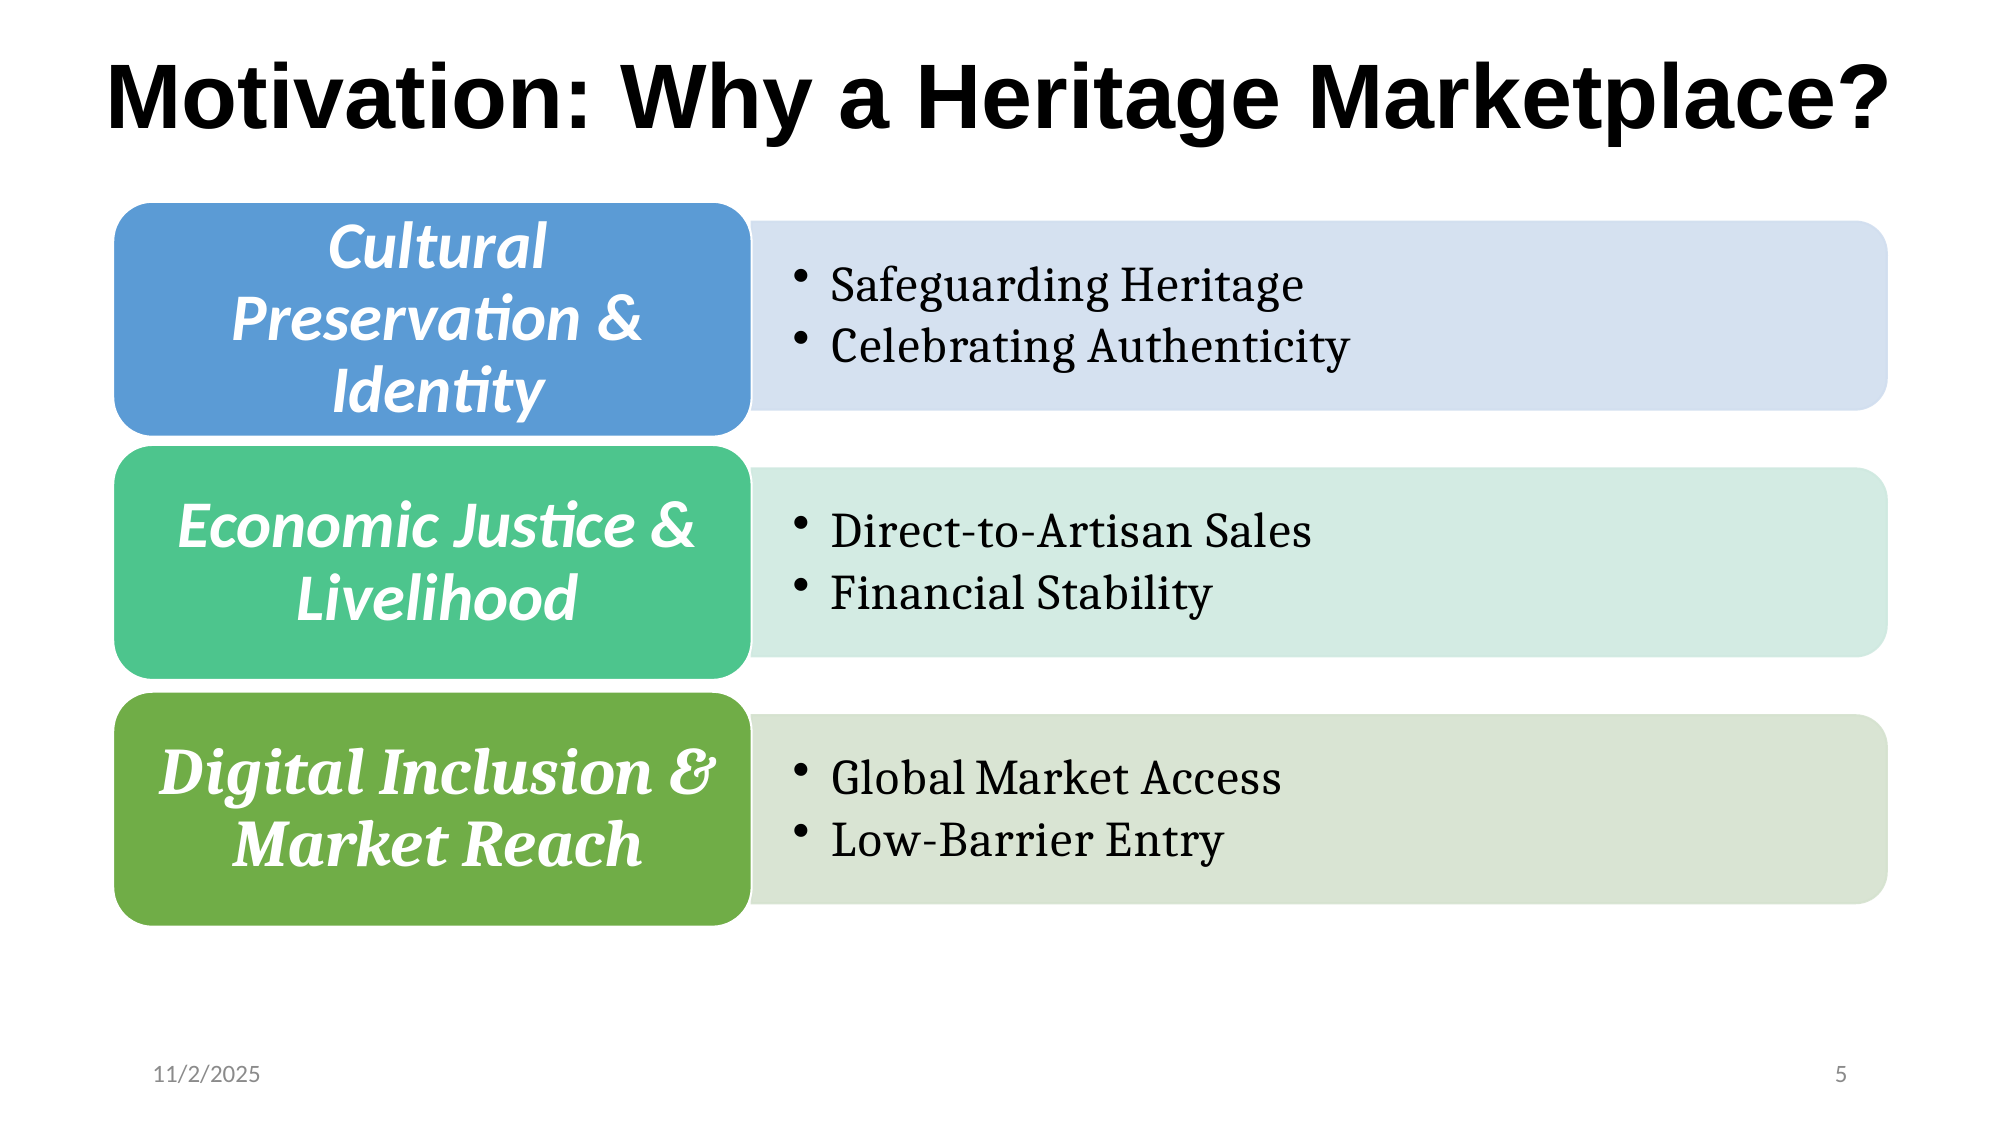

# Motivation: Why a Heritage Marketplace?

Safeguarding Heritage
Celebrating Authenticity
Cultural Preservation & Identity
Direct-to-Artisan Sales
Financial Stability
Economic Justice & Livelihood
Global Market Access
Low-Barrier Entry
Digital Inclusion & Market Reach
11/2/2025
5